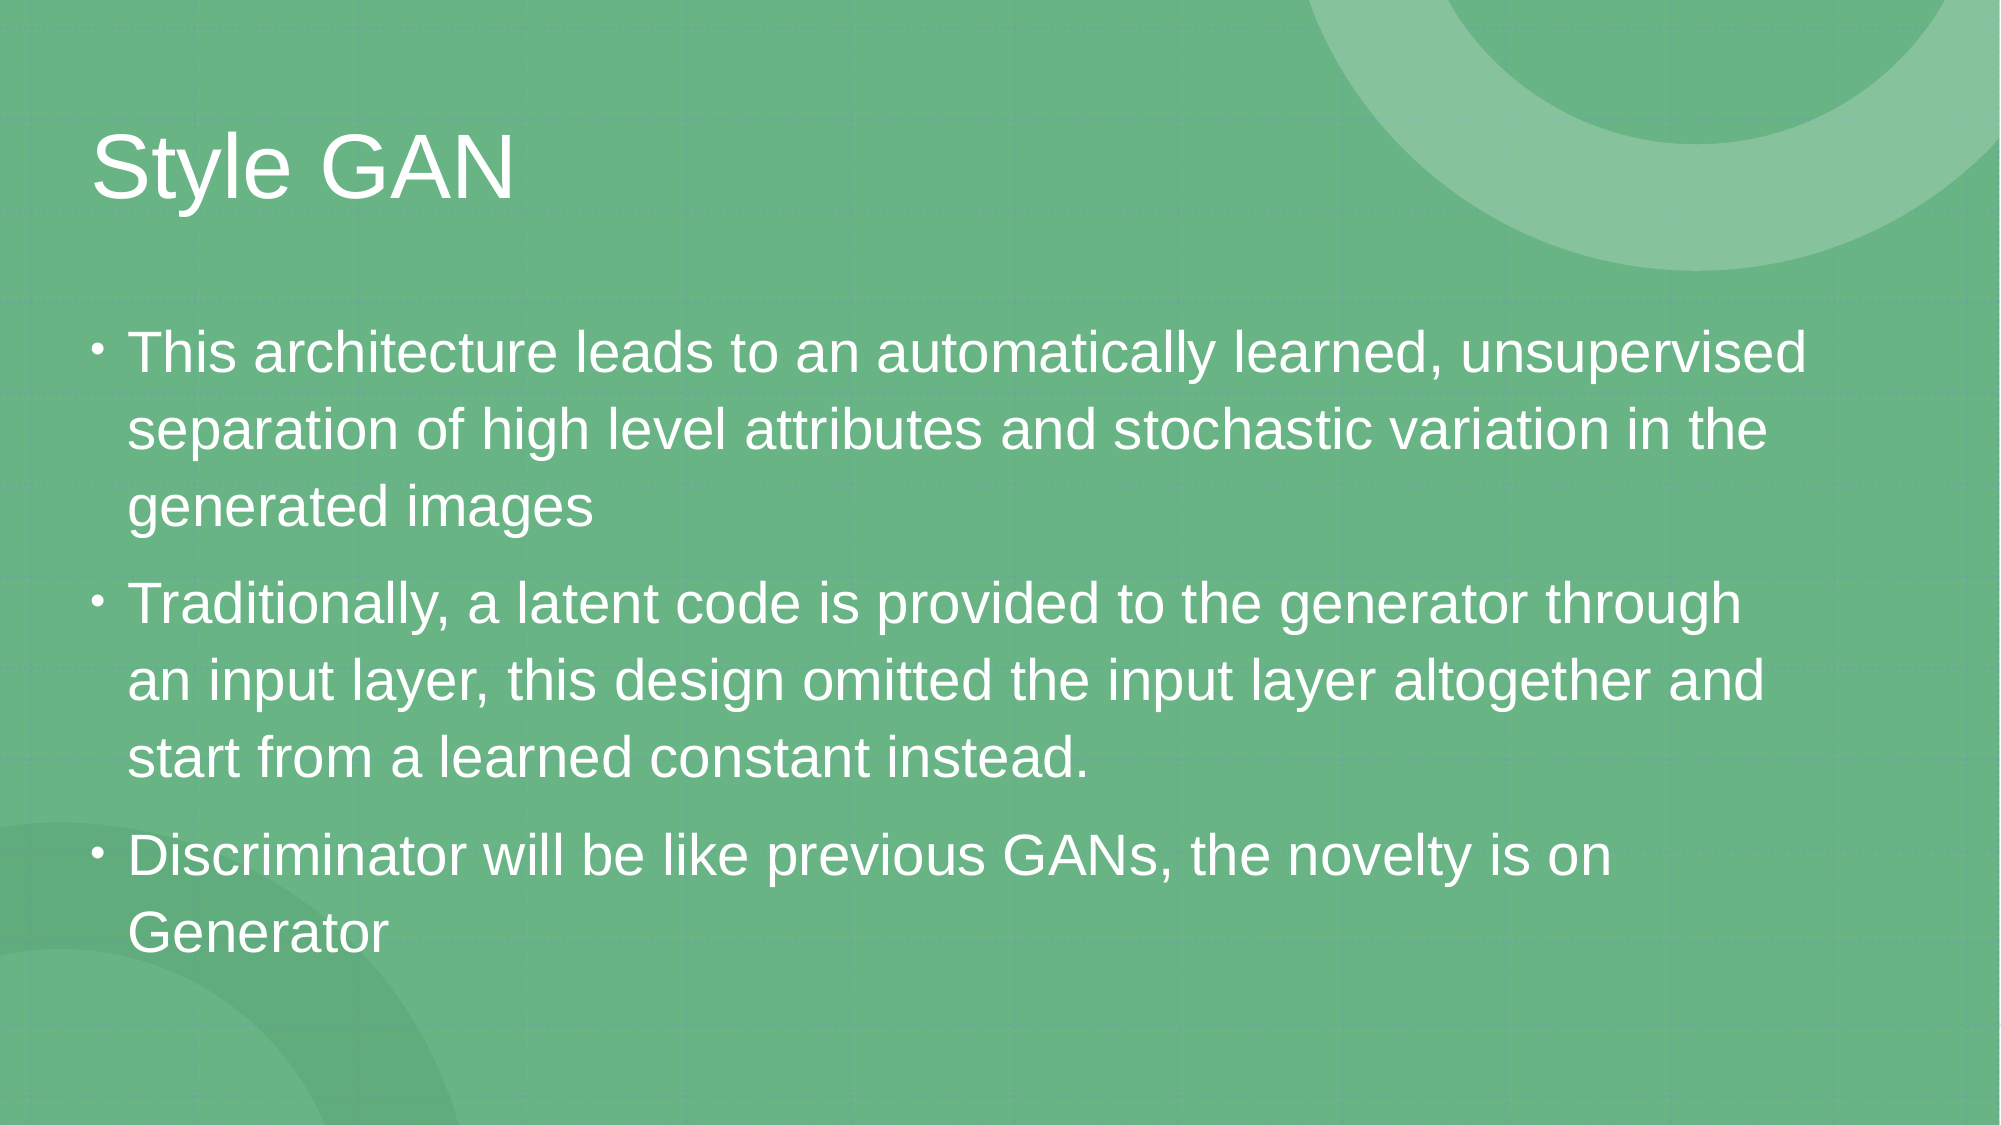

# Style GAN
This architecture leads to an automatically learned, unsupervised separation of high level attributes and stochastic variation in the generated images
Traditionally, a latent code is provided to the generator through an input layer, this design omitted the input layer altogether and start from a learned constant instead.
Discriminator will be like previous GANs, the novelty is on Generator